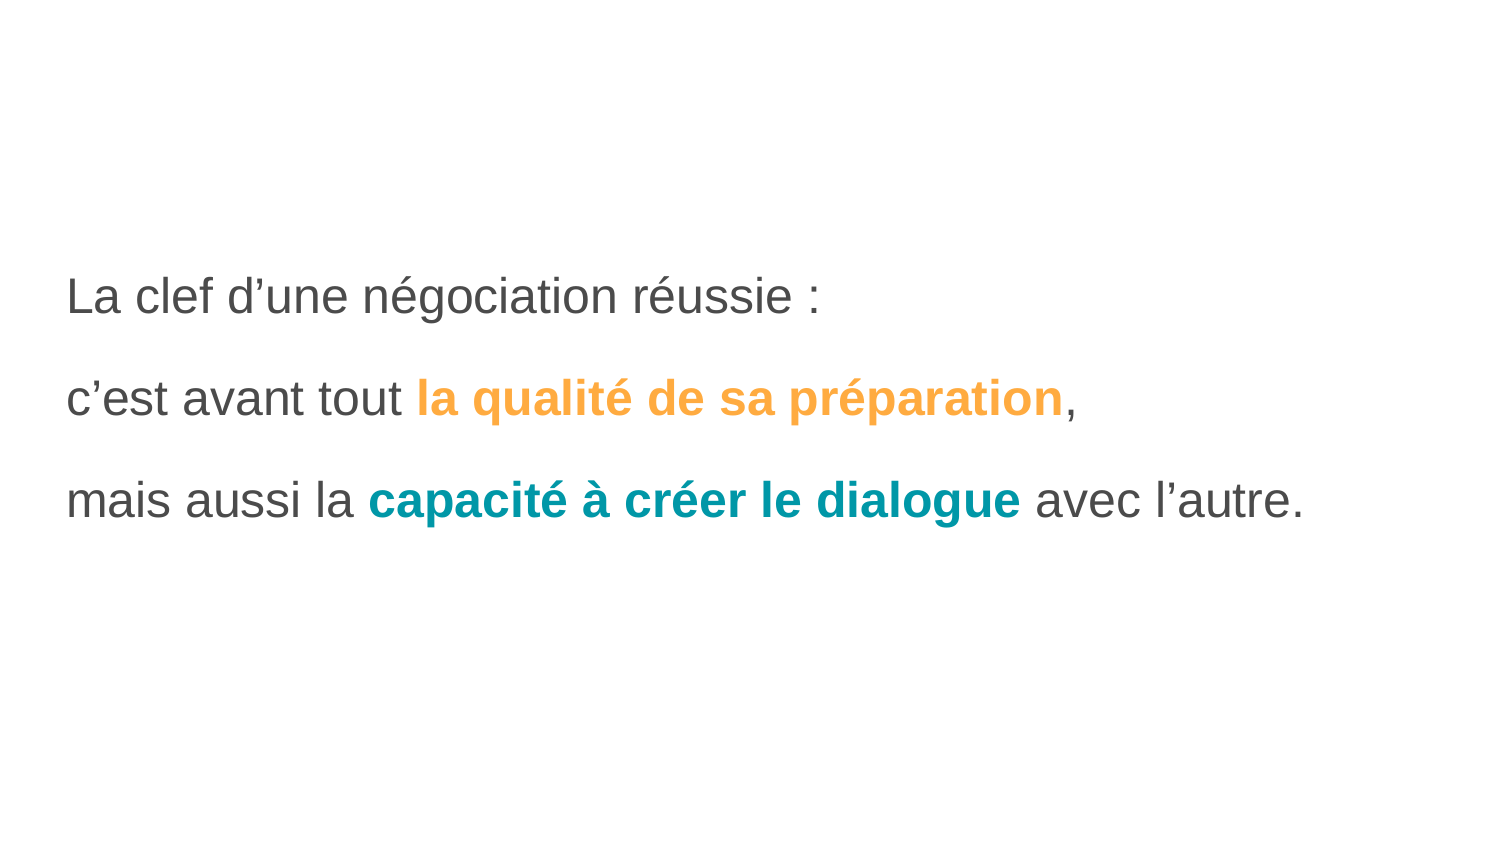

La clef d’une négociation réussie :
c’est avant tout la qualité de sa préparation,
mais aussi la capacité à créer le dialogue avec l’autre.